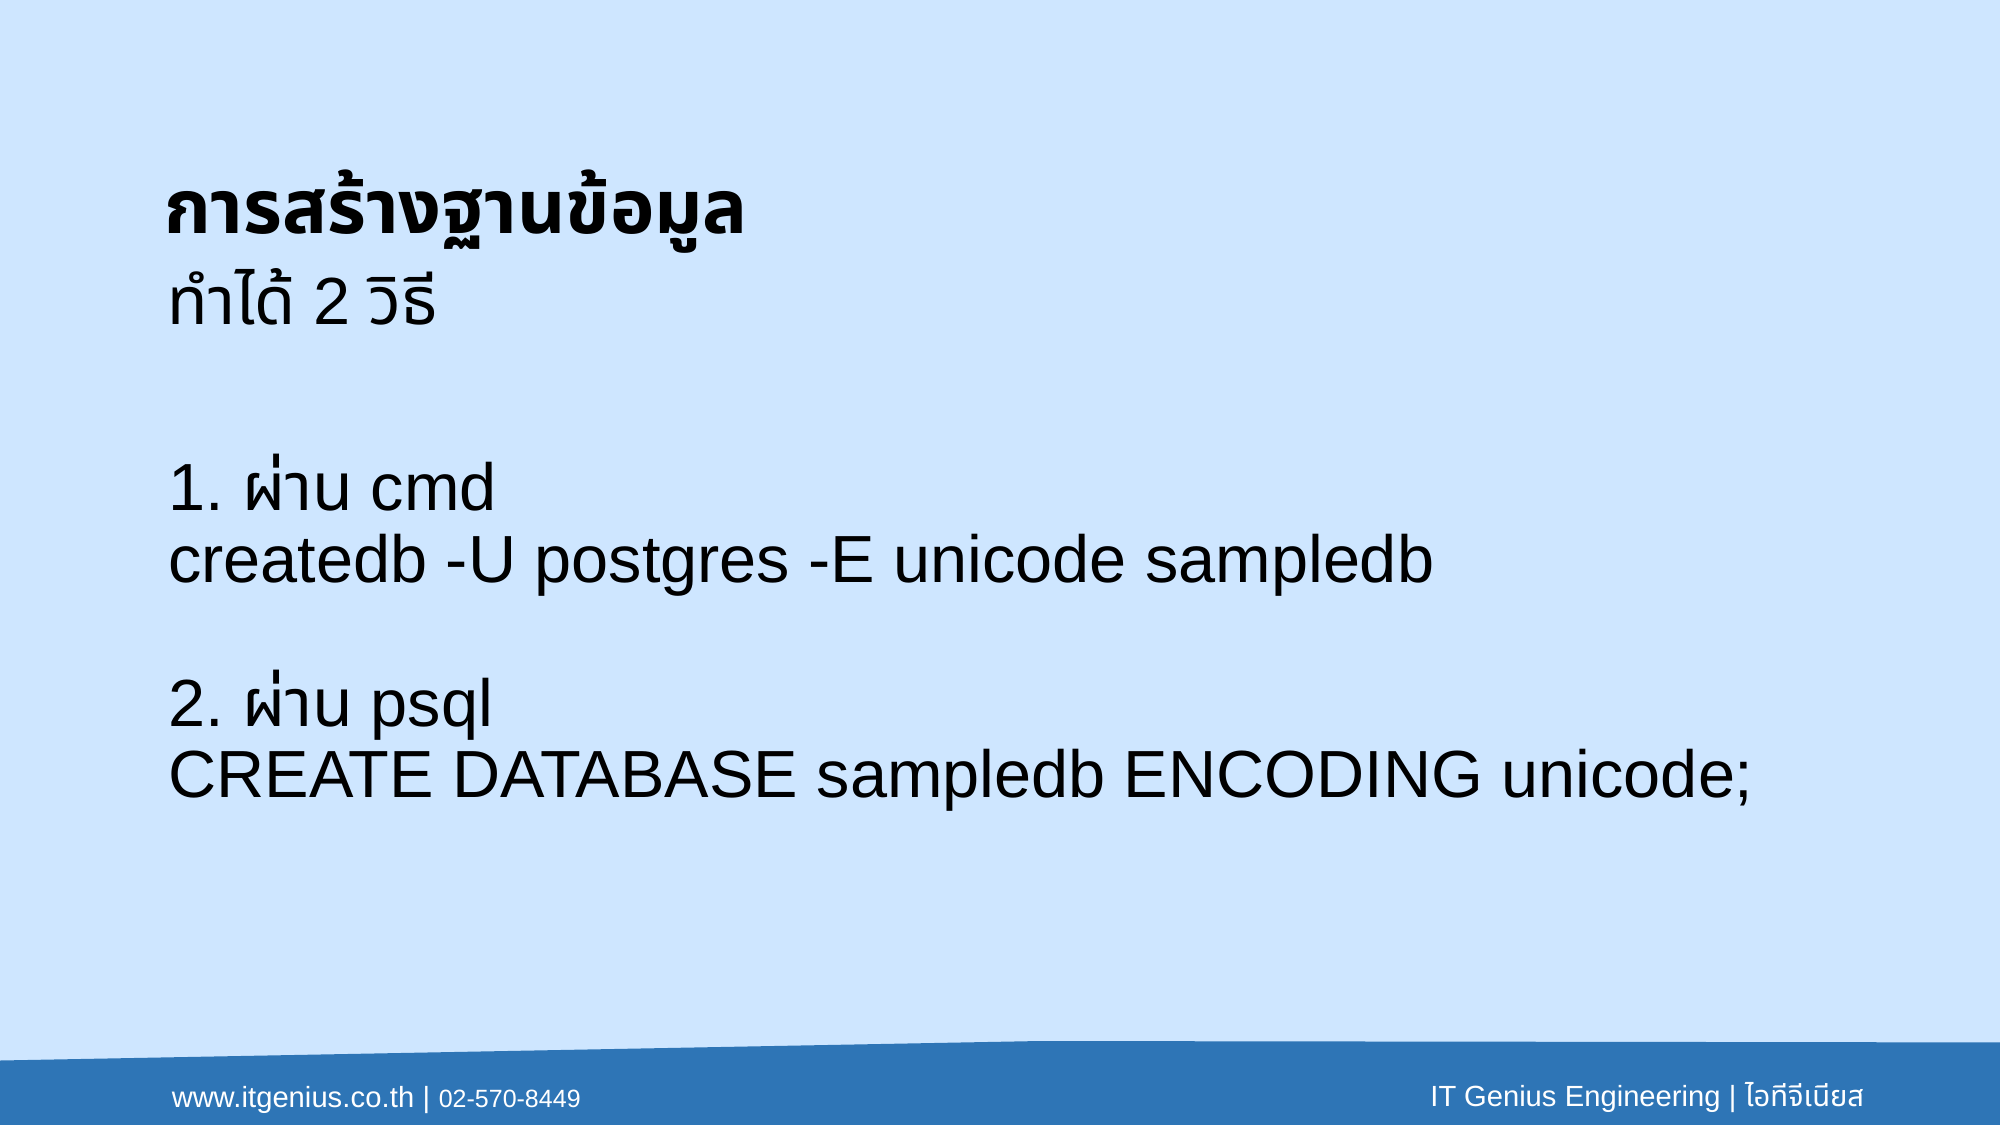

# การสร้างฐานข้อมูล
ทำได้ 2 วิธี
1. ผ่าน cmd
createdb -U postgres -E unicode sampledb

2. ผ่าน psql
CREATE DATABASE sampledb ENCODING unicode;

IT Genius Engineering | ไอทีจีเนียส
www.itgenius.co.th | 02-570-8449